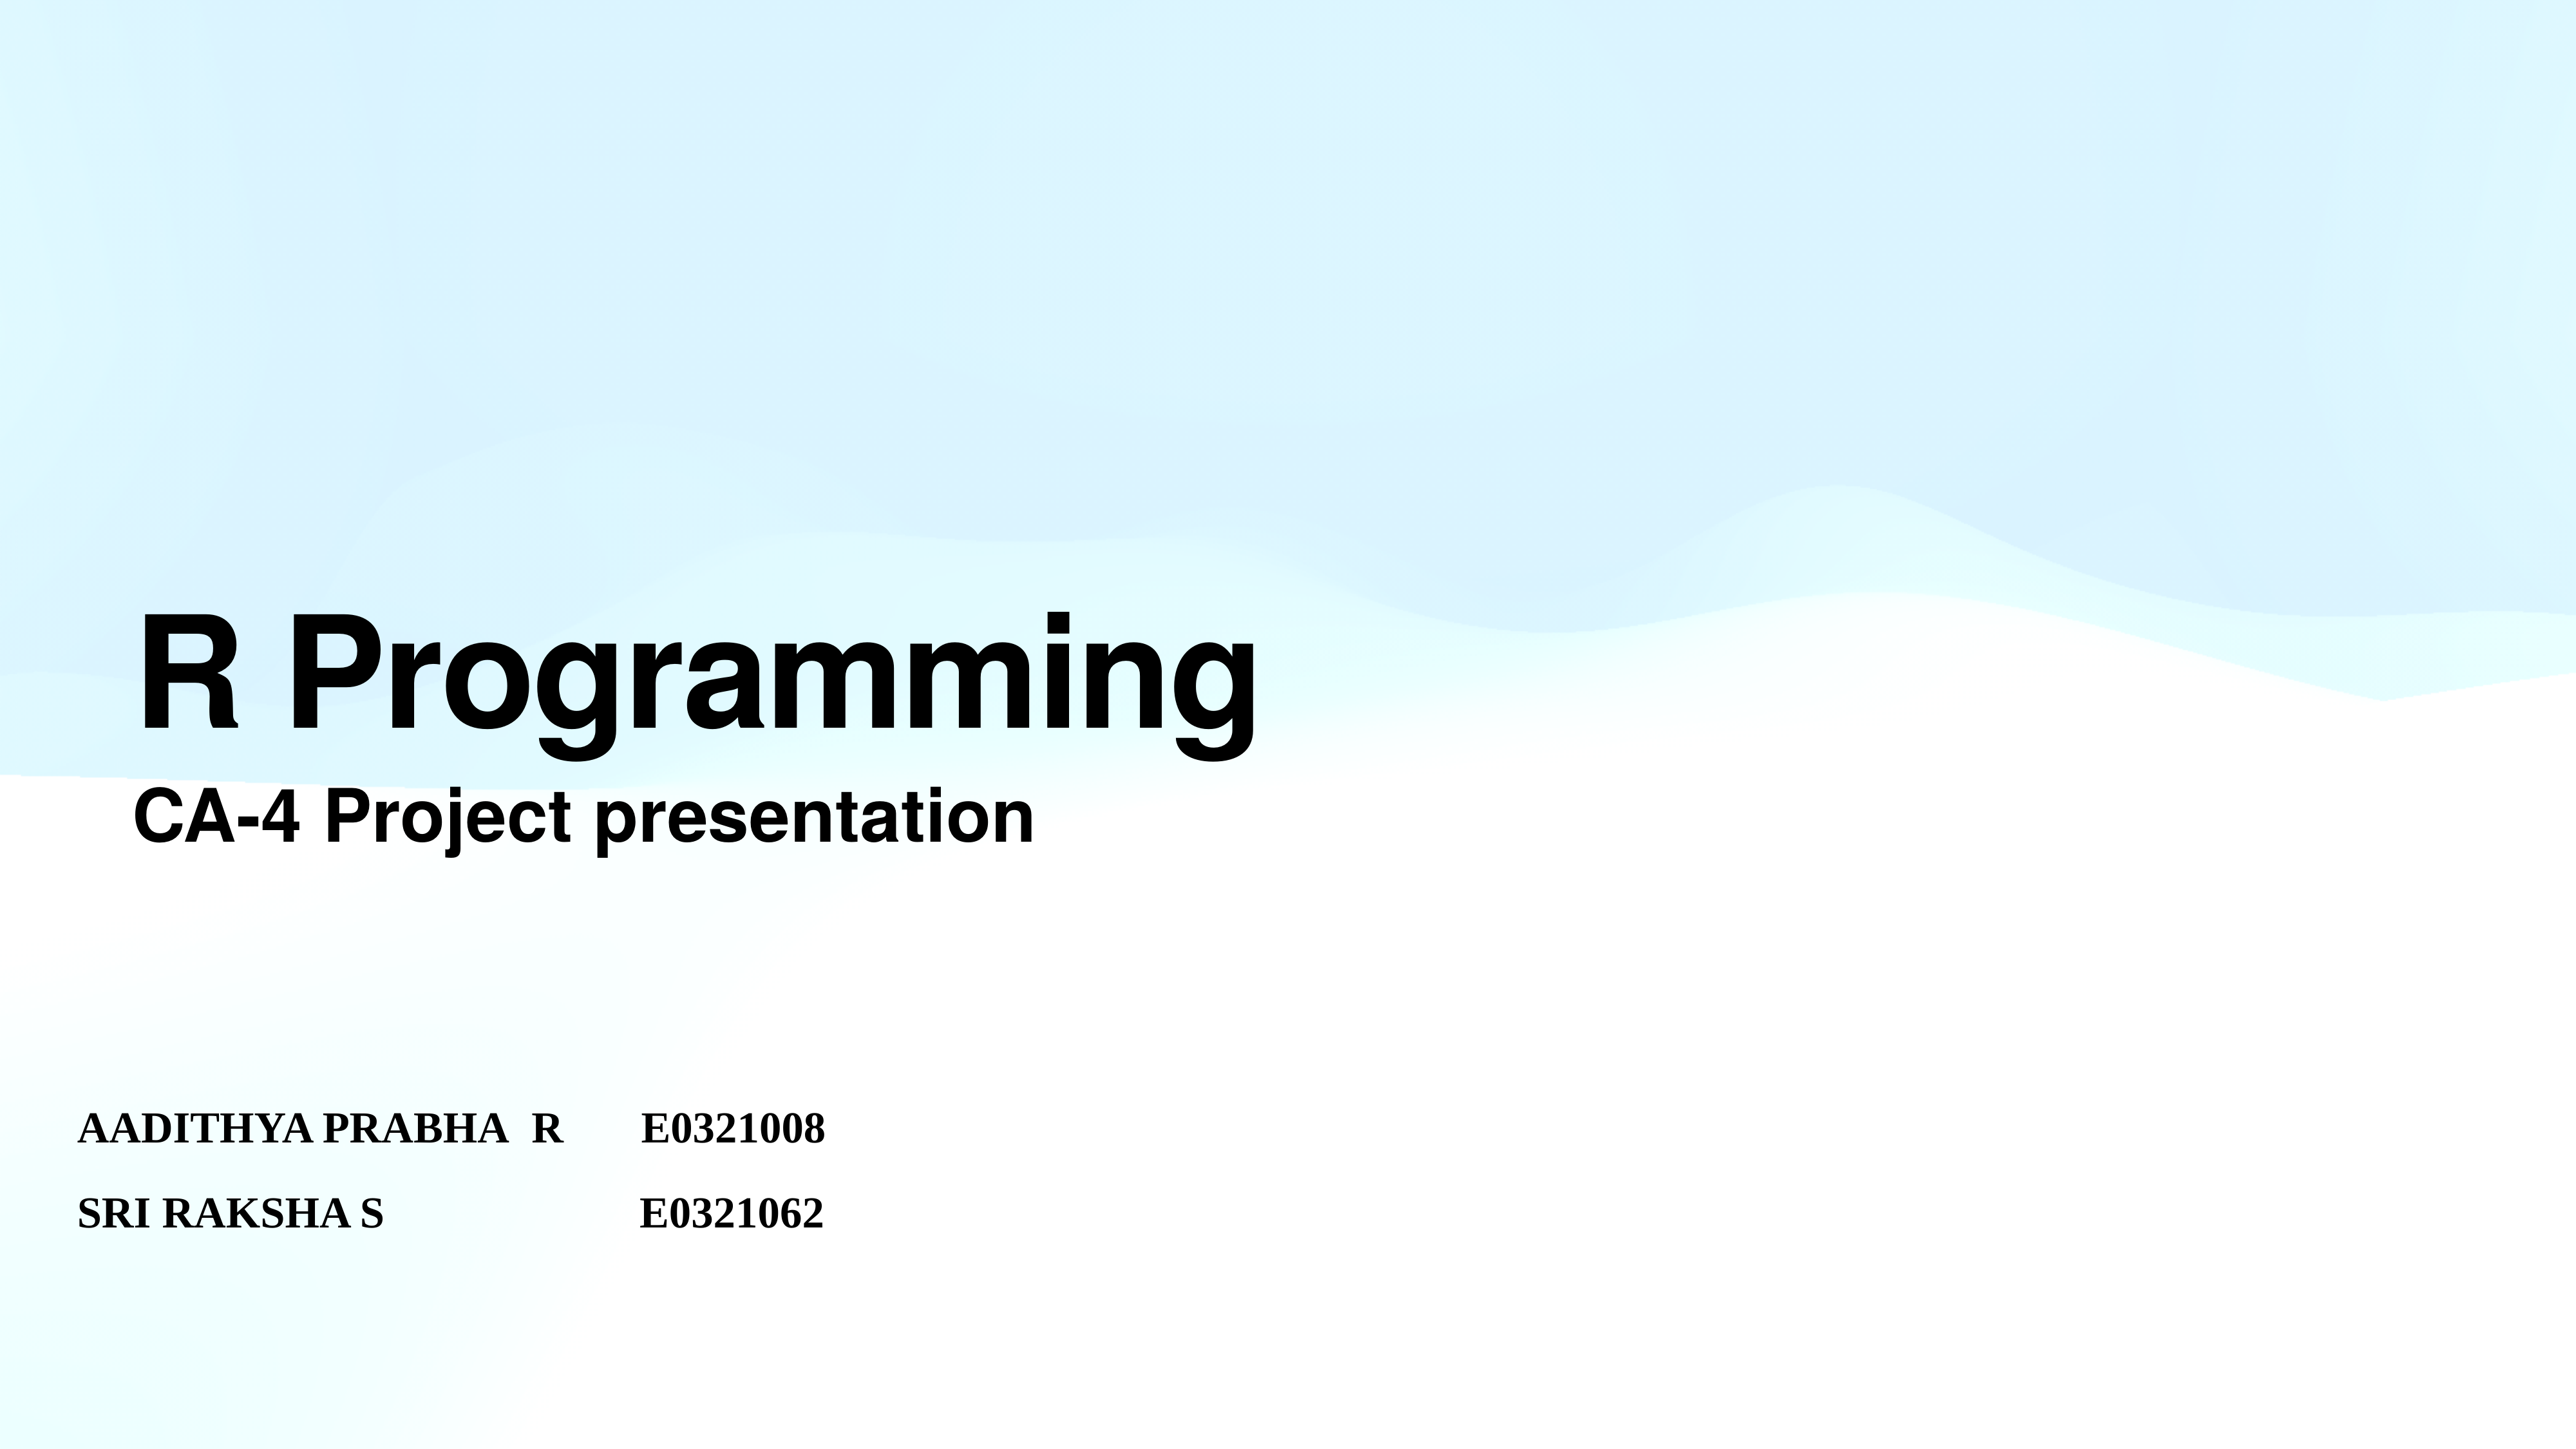

# R Programming
CA-4 Project presentation
AADITHYA PRABHA  R       E0321008
SRI RAKSHA S                       E0321062